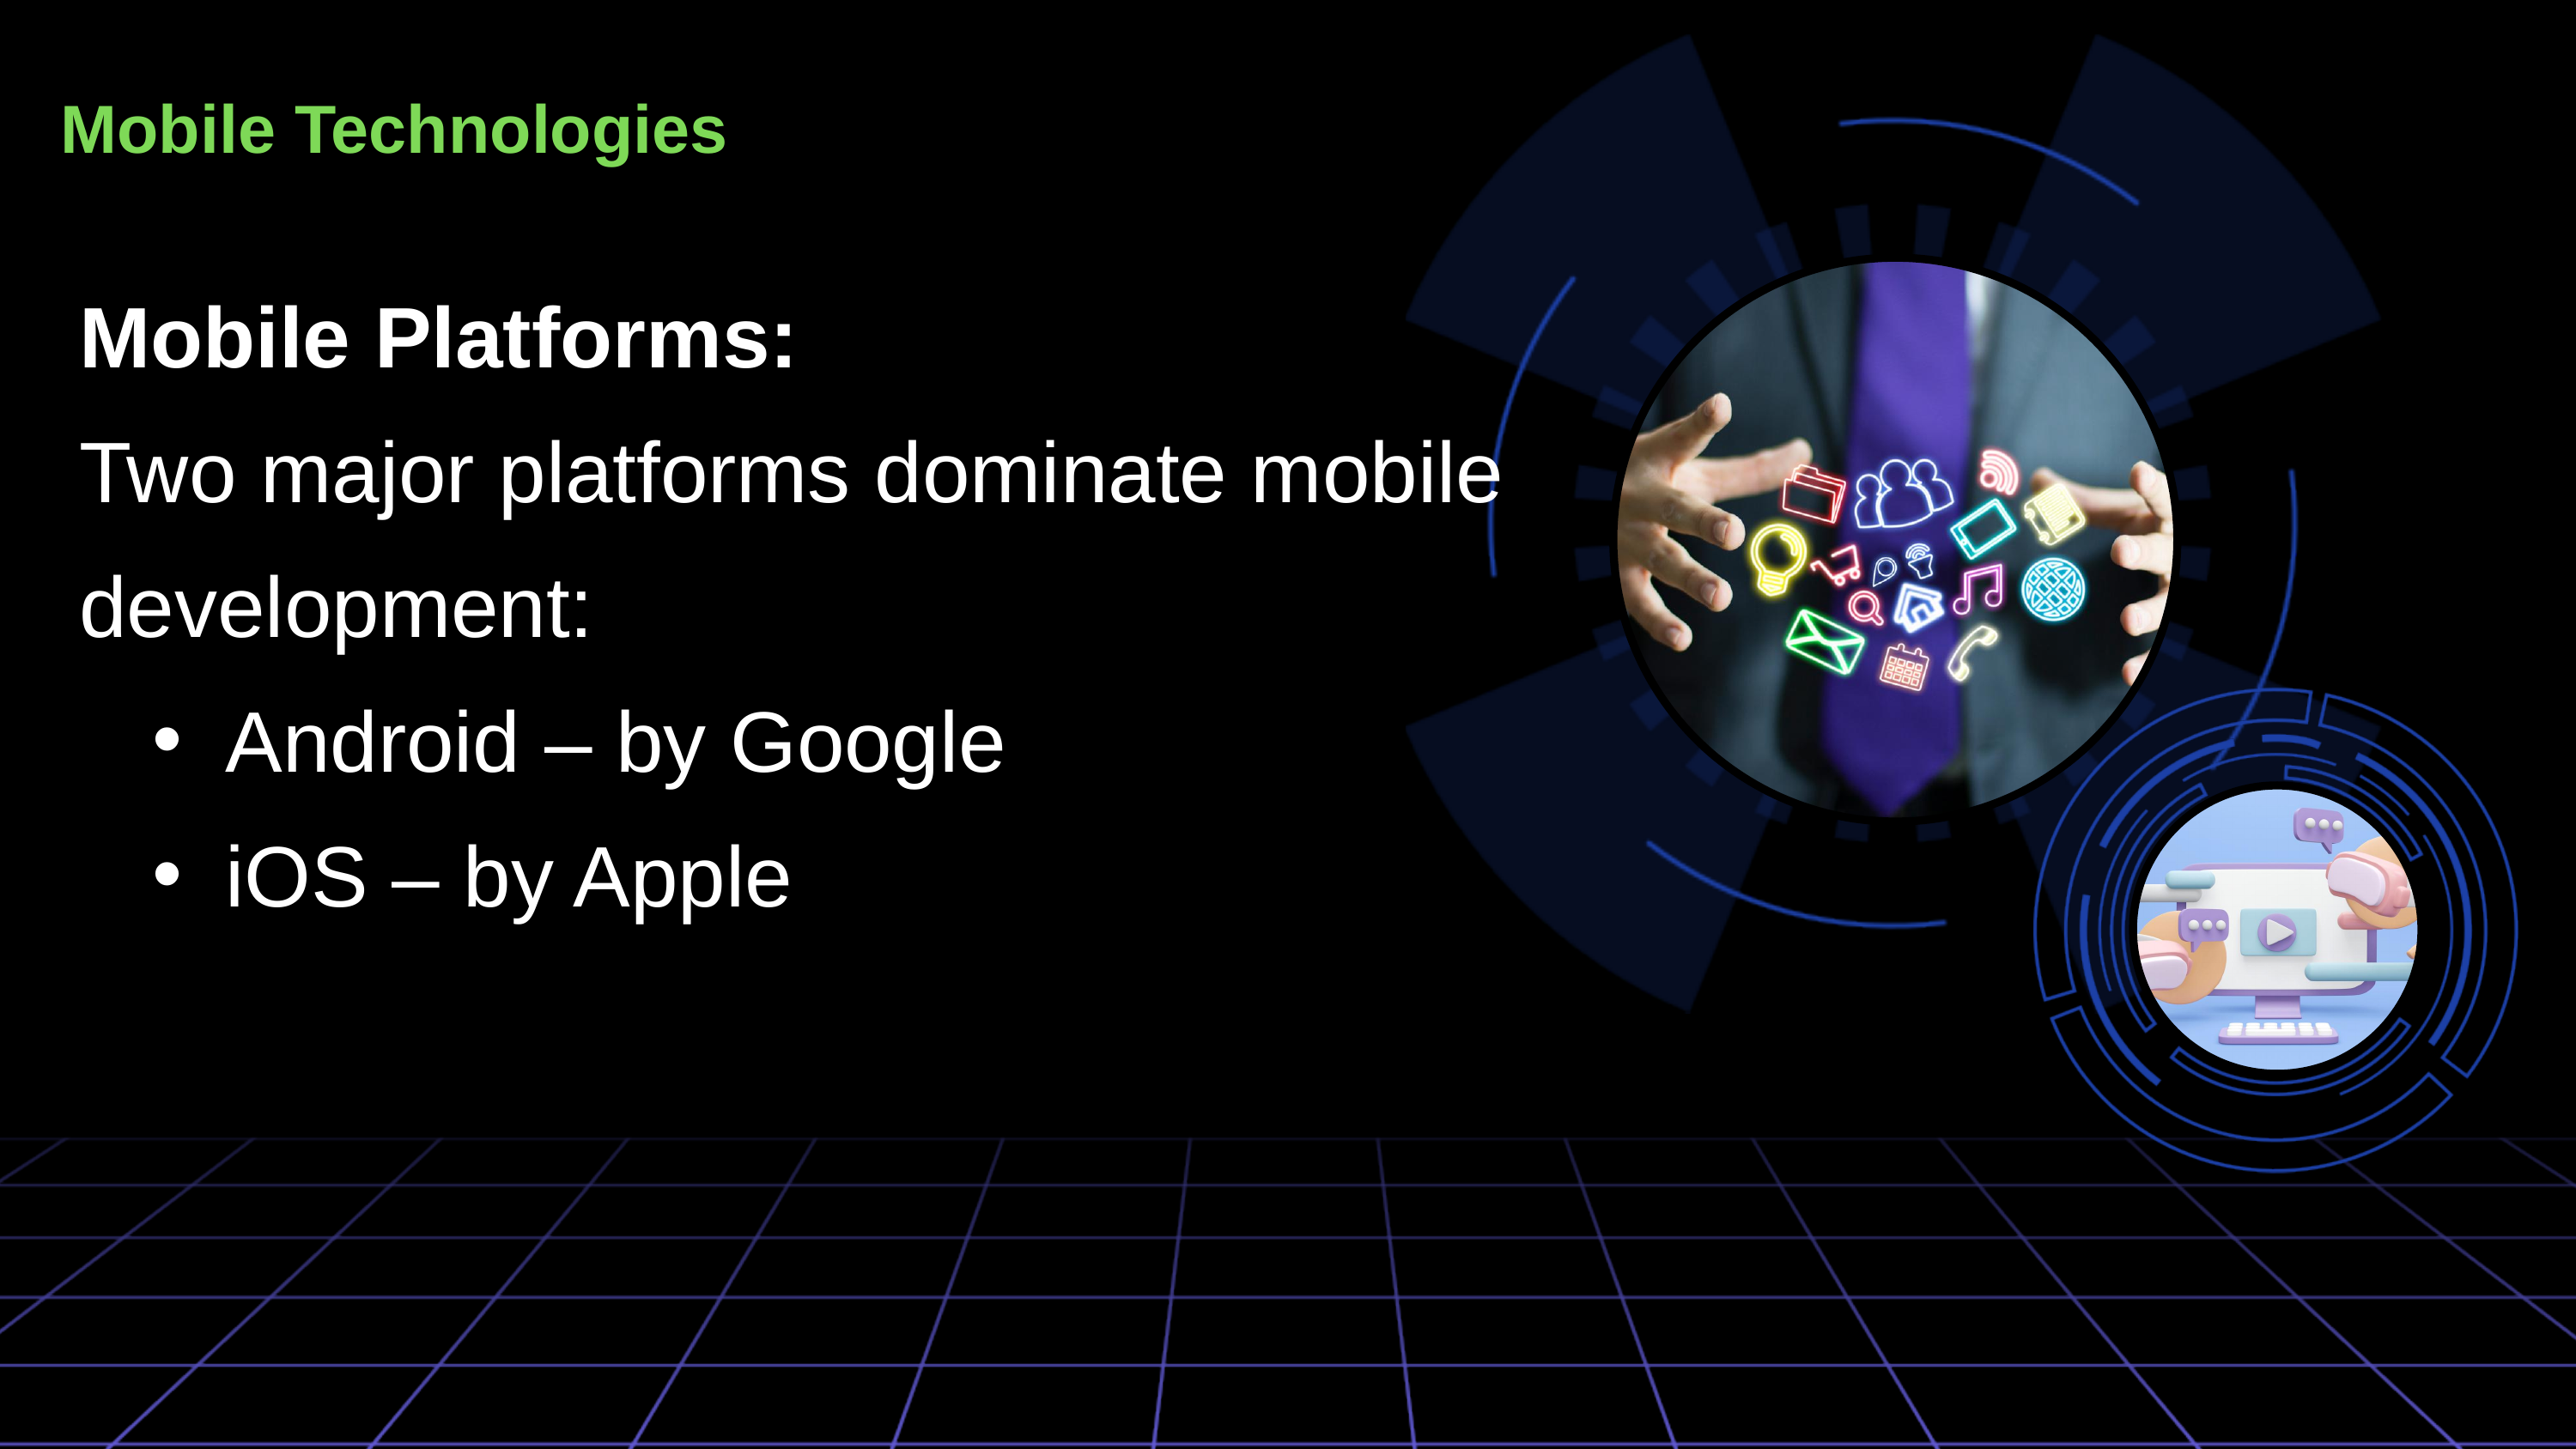

Mobile Technologies
Mobile Platforms:
Two major platforms dominate mobile development:
Android – by Google
iOS – by Apple